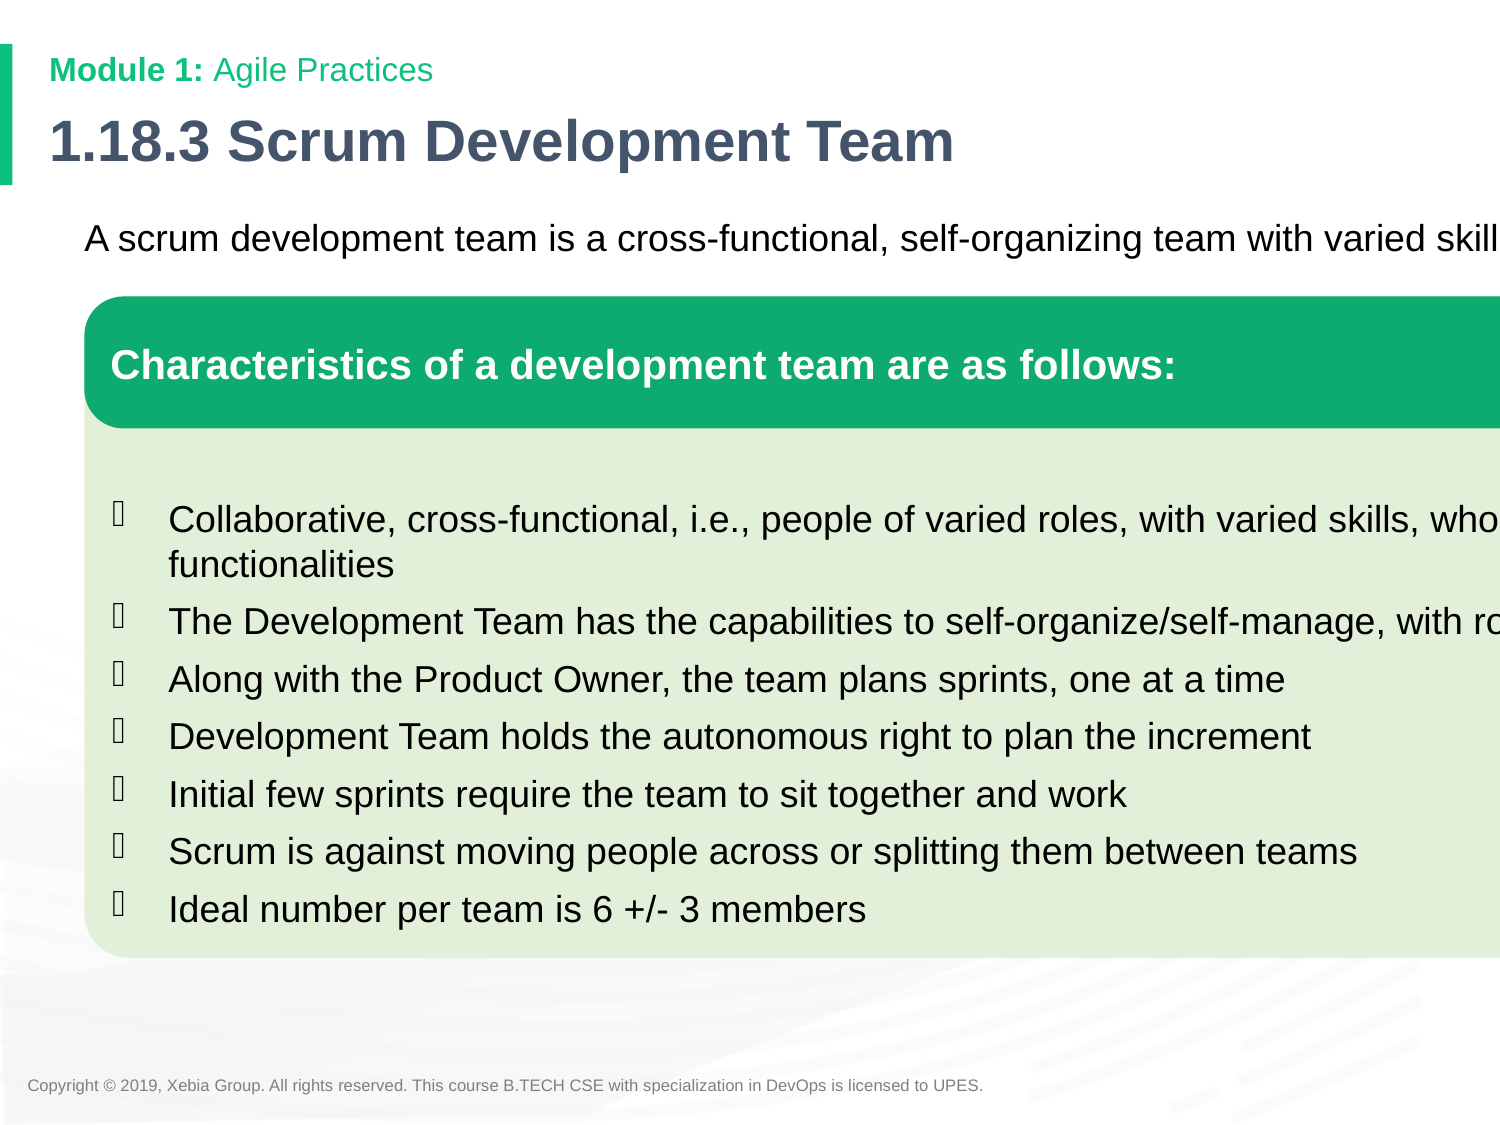

# 1.18.3 Scrum Development Team
A scrum development team is a cross-functional, self-organizing team with varied skill sets.
Characteristics of a development team are as follows:
Collaborative, cross-functional, i.e., people of varied roles, with varied skills, who carry out different functionalities
The Development Team has the capabilities to self-organize/self-manage, with roles assigned internally
Along with the Product Owner, the team plans sprints, one at a time
Development Team holds the autonomous right to plan the increment
Initial few sprints require the team to sit together and work
Scrum is against moving people across or splitting them between teams
Ideal number per team is 6 +/- 3 members